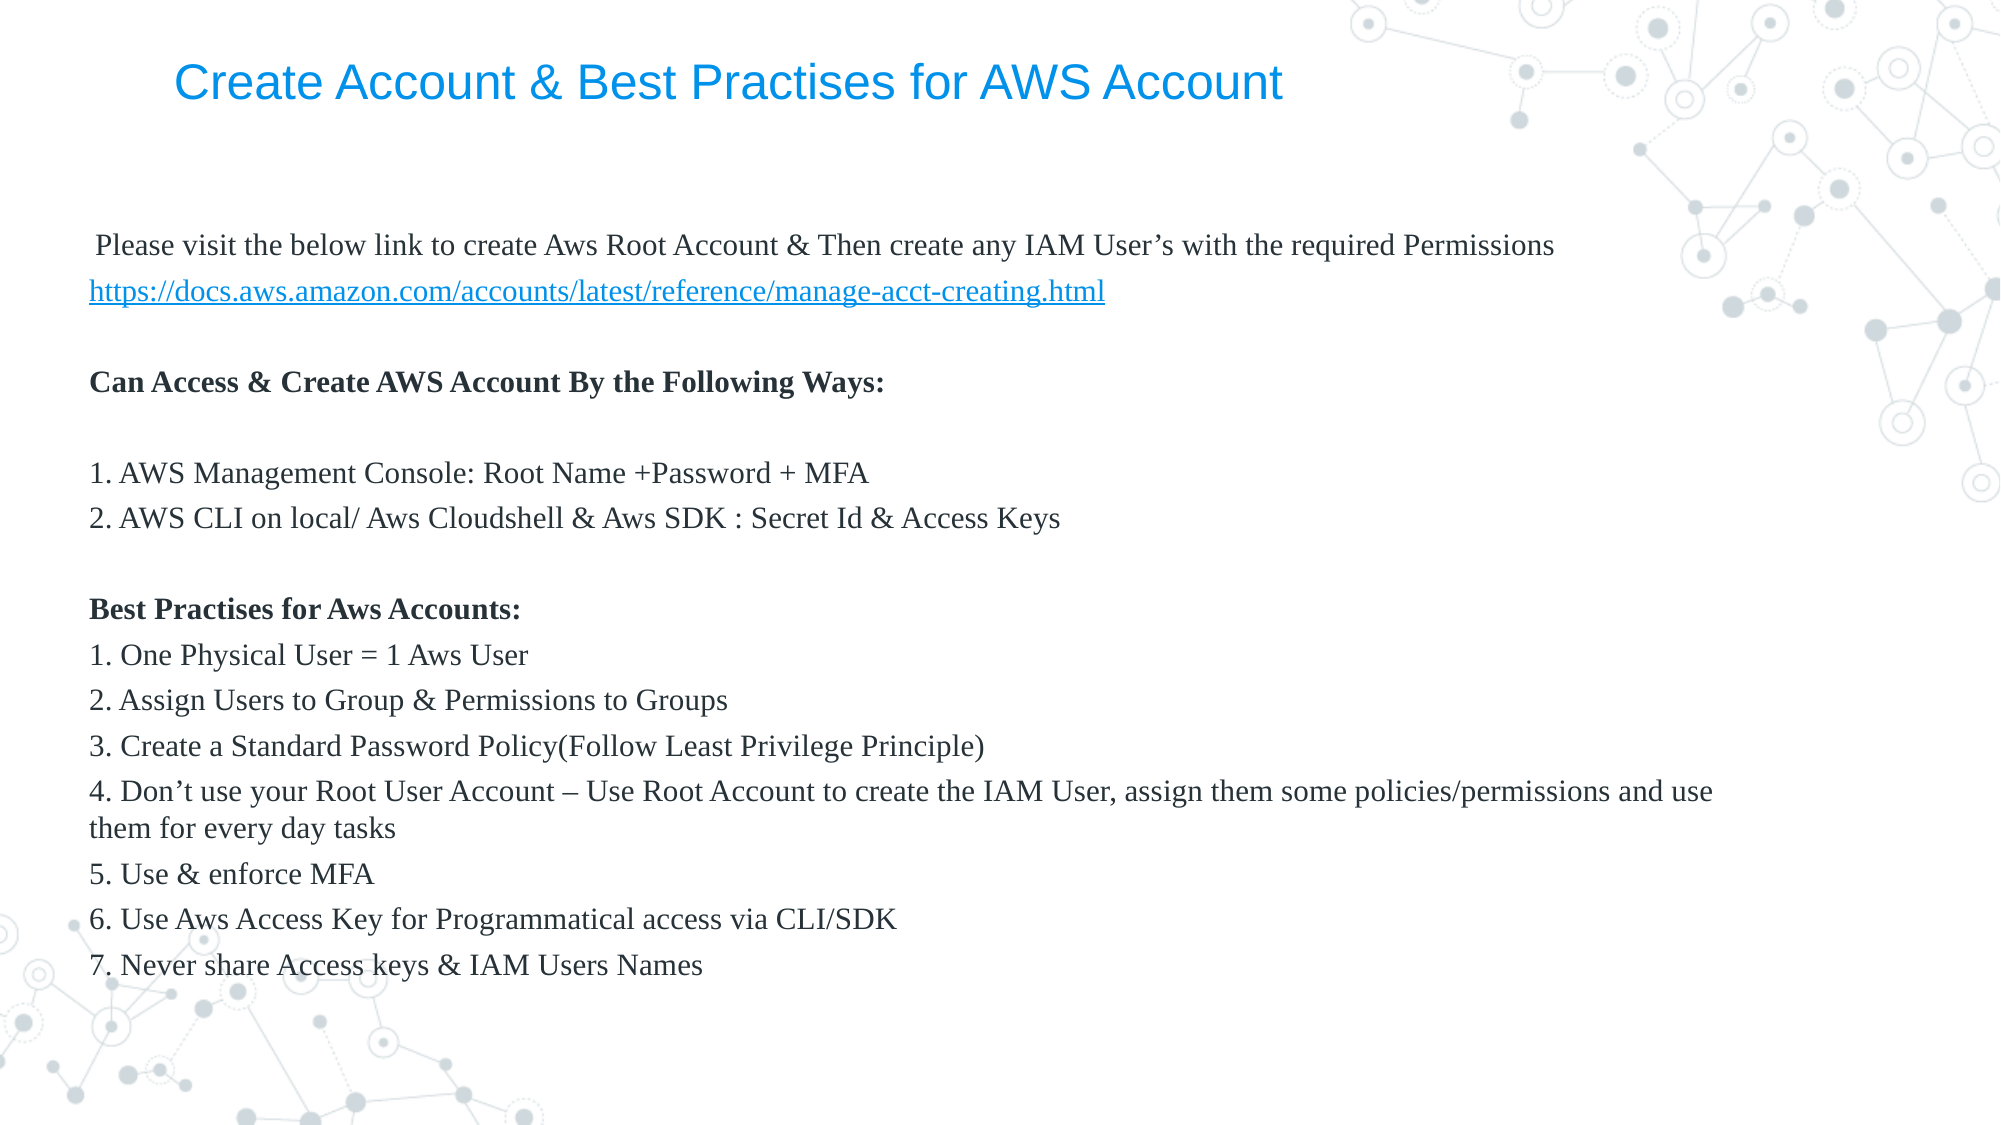

# Create Account & Best Practises for AWS Account
Please visit the below link to create Aws Root Account & Then create any IAM User’s with the required Permissions
https://docs.aws.amazon.com/accounts/latest/reference/manage-acct-creating.html

Can Access & Create AWS Account By the Following Ways:

1. AWS Management Console: Root Name +Password + MFA
2. AWS CLI on local/ Aws Cloudshell & Aws SDK : Secret Id & Access Keys

Best Practises for Aws Accounts:
1. One Physical User = 1 Aws User
2. Assign Users to Group & Permissions to Groups
3. Create a Standard Password Policy(Follow Least Privilege Principle)
4. Don’t use your Root User Account – Use Root Account to create the IAM User, assign them some policies/permissions and use them for every day tasks
5. Use & enforce MFA
6. Use Aws Access Key for Programmatical access via CLI/SDK
7. Never share Access keys & IAM Users Names